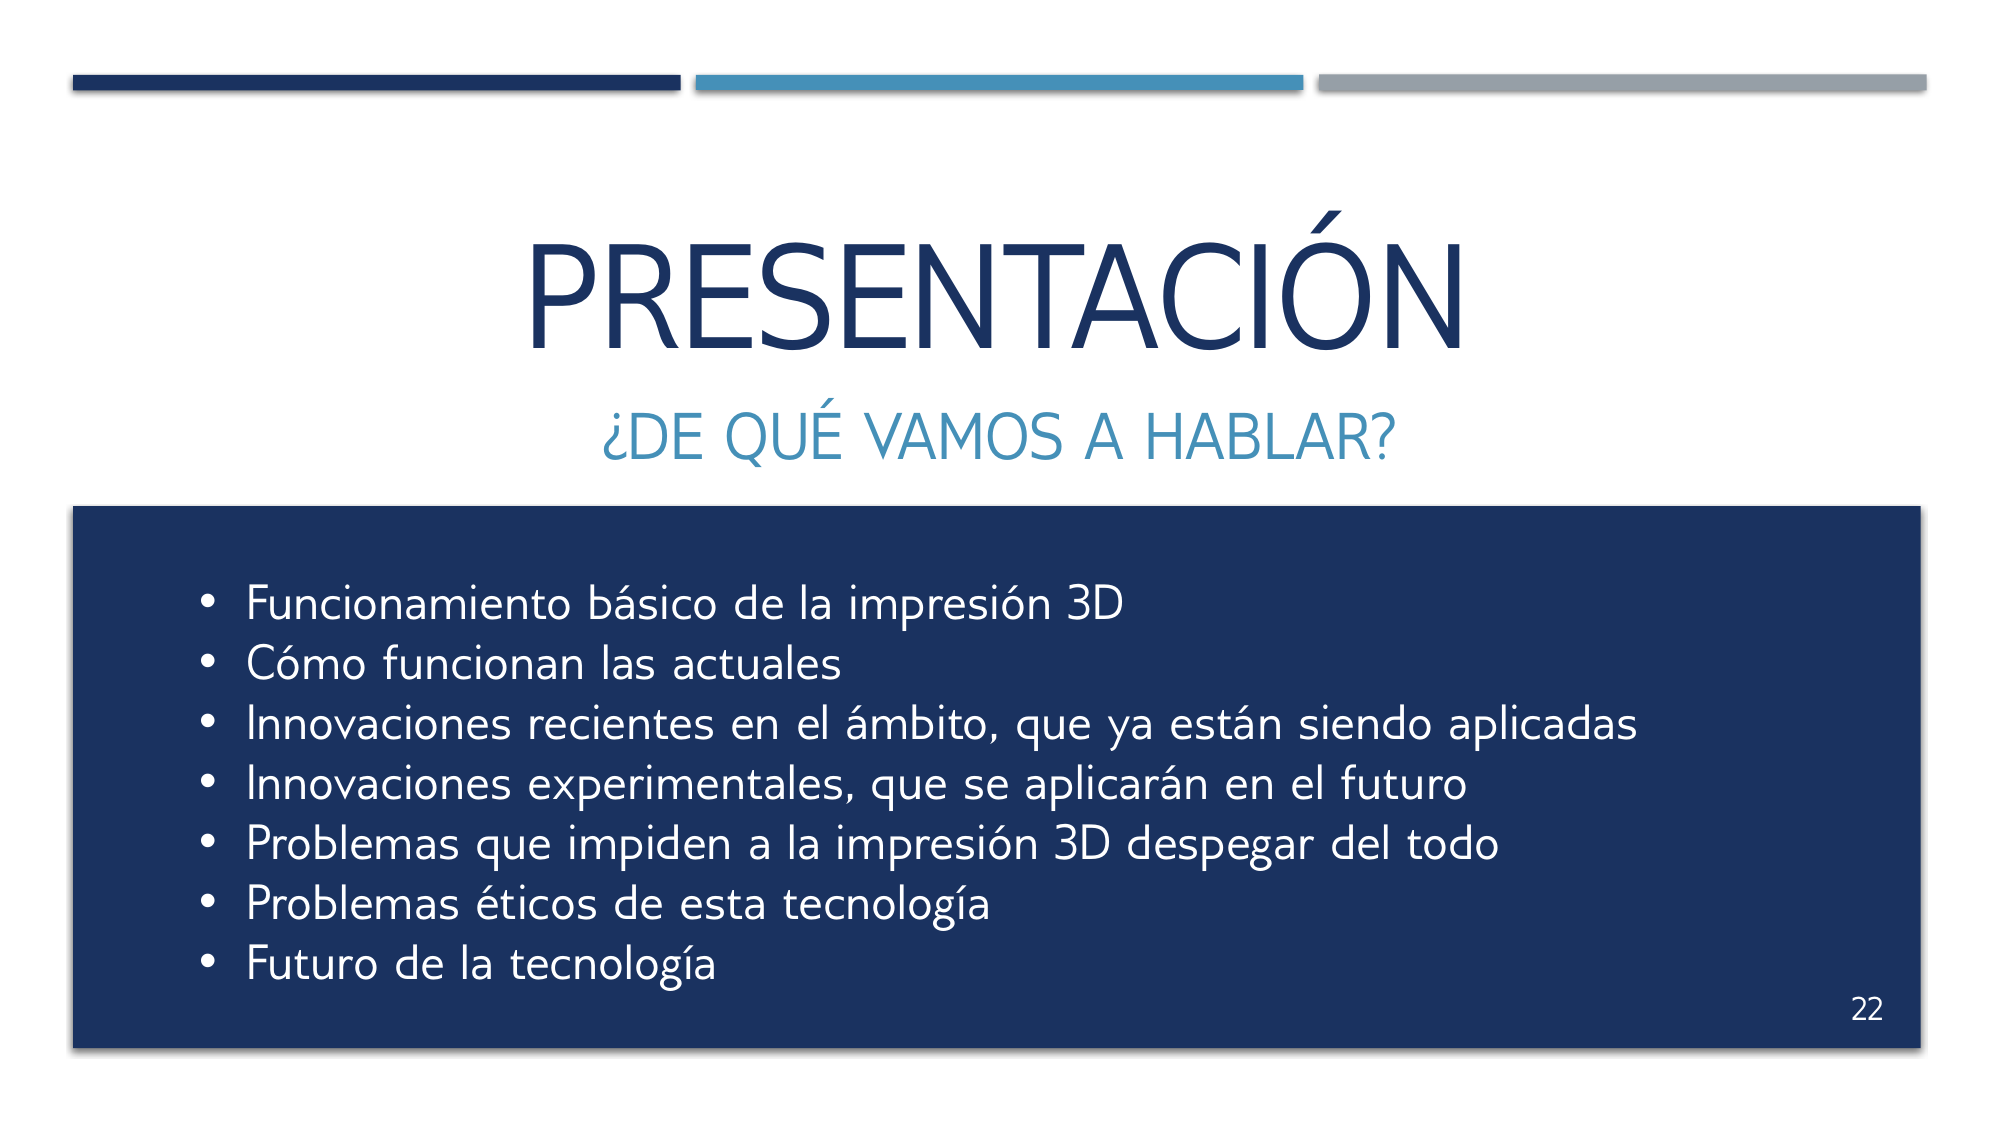

# Presentación
¿De qué vamos a hablar?
Funcionamiento básico de la impresión 3D
Cómo funcionan las actuales
Innovaciones recientes en el ámbito, que ya están siendo aplicadas
Innovaciones experimentales, que se aplicarán en el futuro
Problemas que impiden a la impresión 3D despegar del todo
Problemas éticos de esta tecnología
Futuro de la tecnología
22